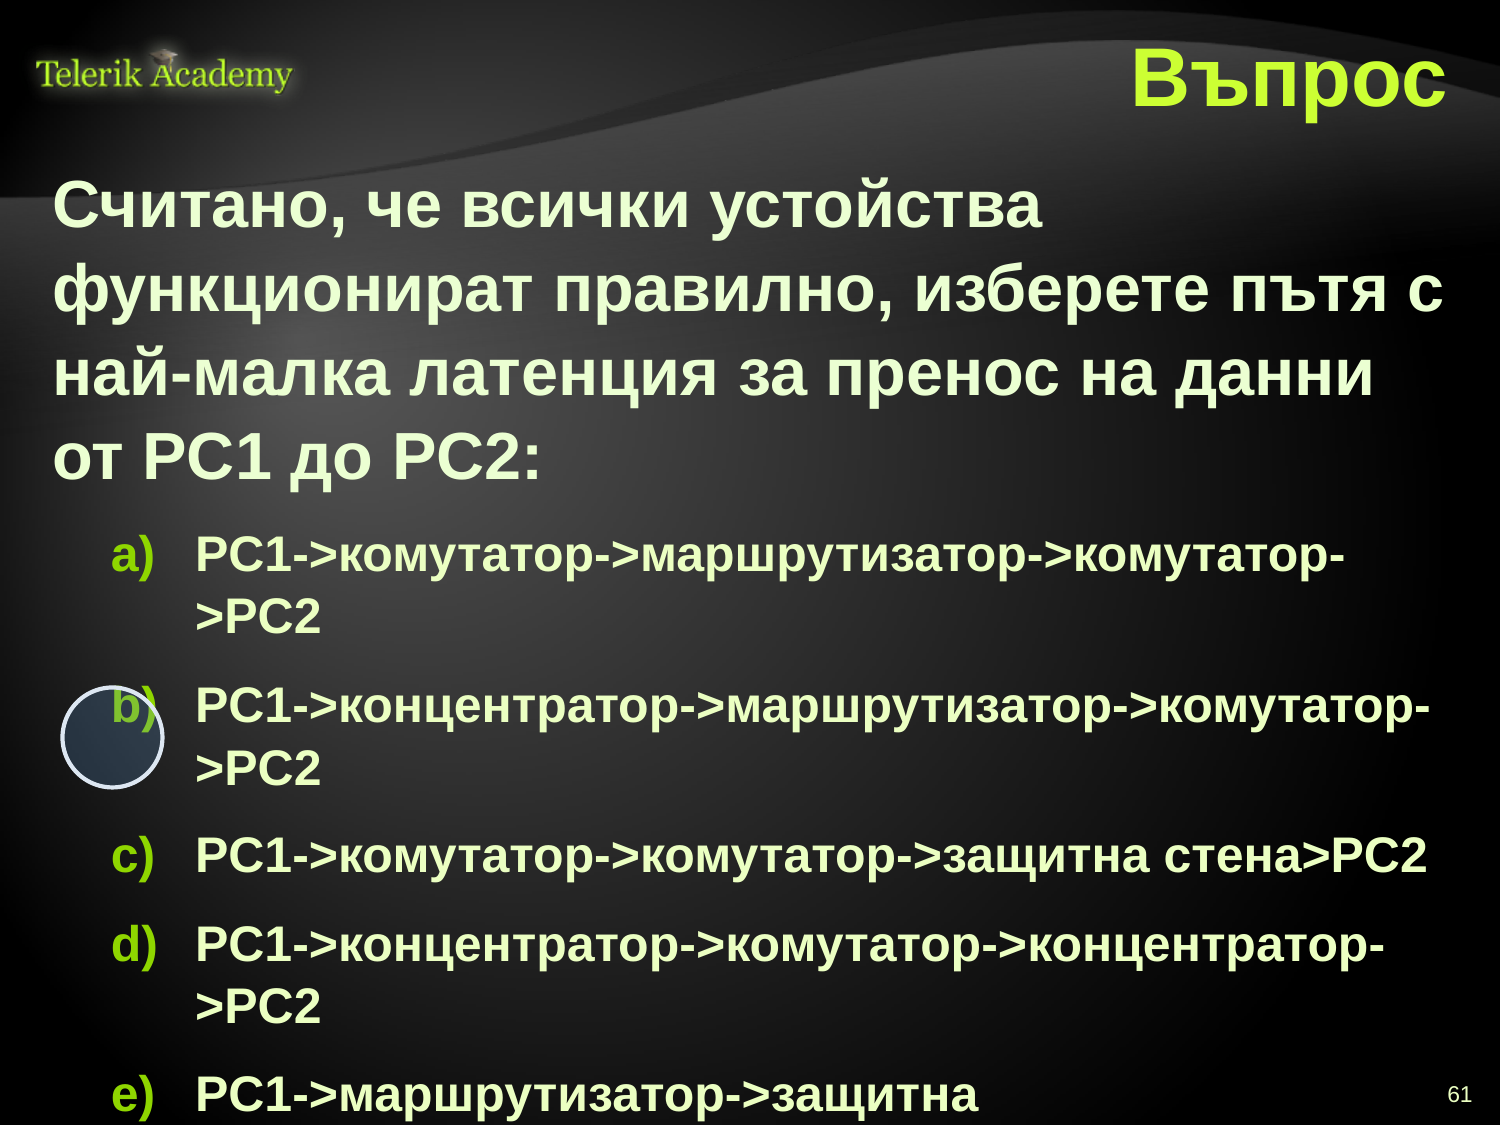

# Въпрос
Считано, че всички устойства функционират правилно, изберете пътя с най-малка латенция за пренос на данни от PC1 до PC2:
PC1->комутатор->маршрутизатор->комутатор->PC2
PC1->концентратор->маршрутизатор->комутатор->PC2
PC1->комутатор->комутатор->защитна стена>PC2
PC1->концентратор->комутатор->концентратор->PC2
PC1->маршрутизатор->защитна стена>маршрутизатор->PC2

61